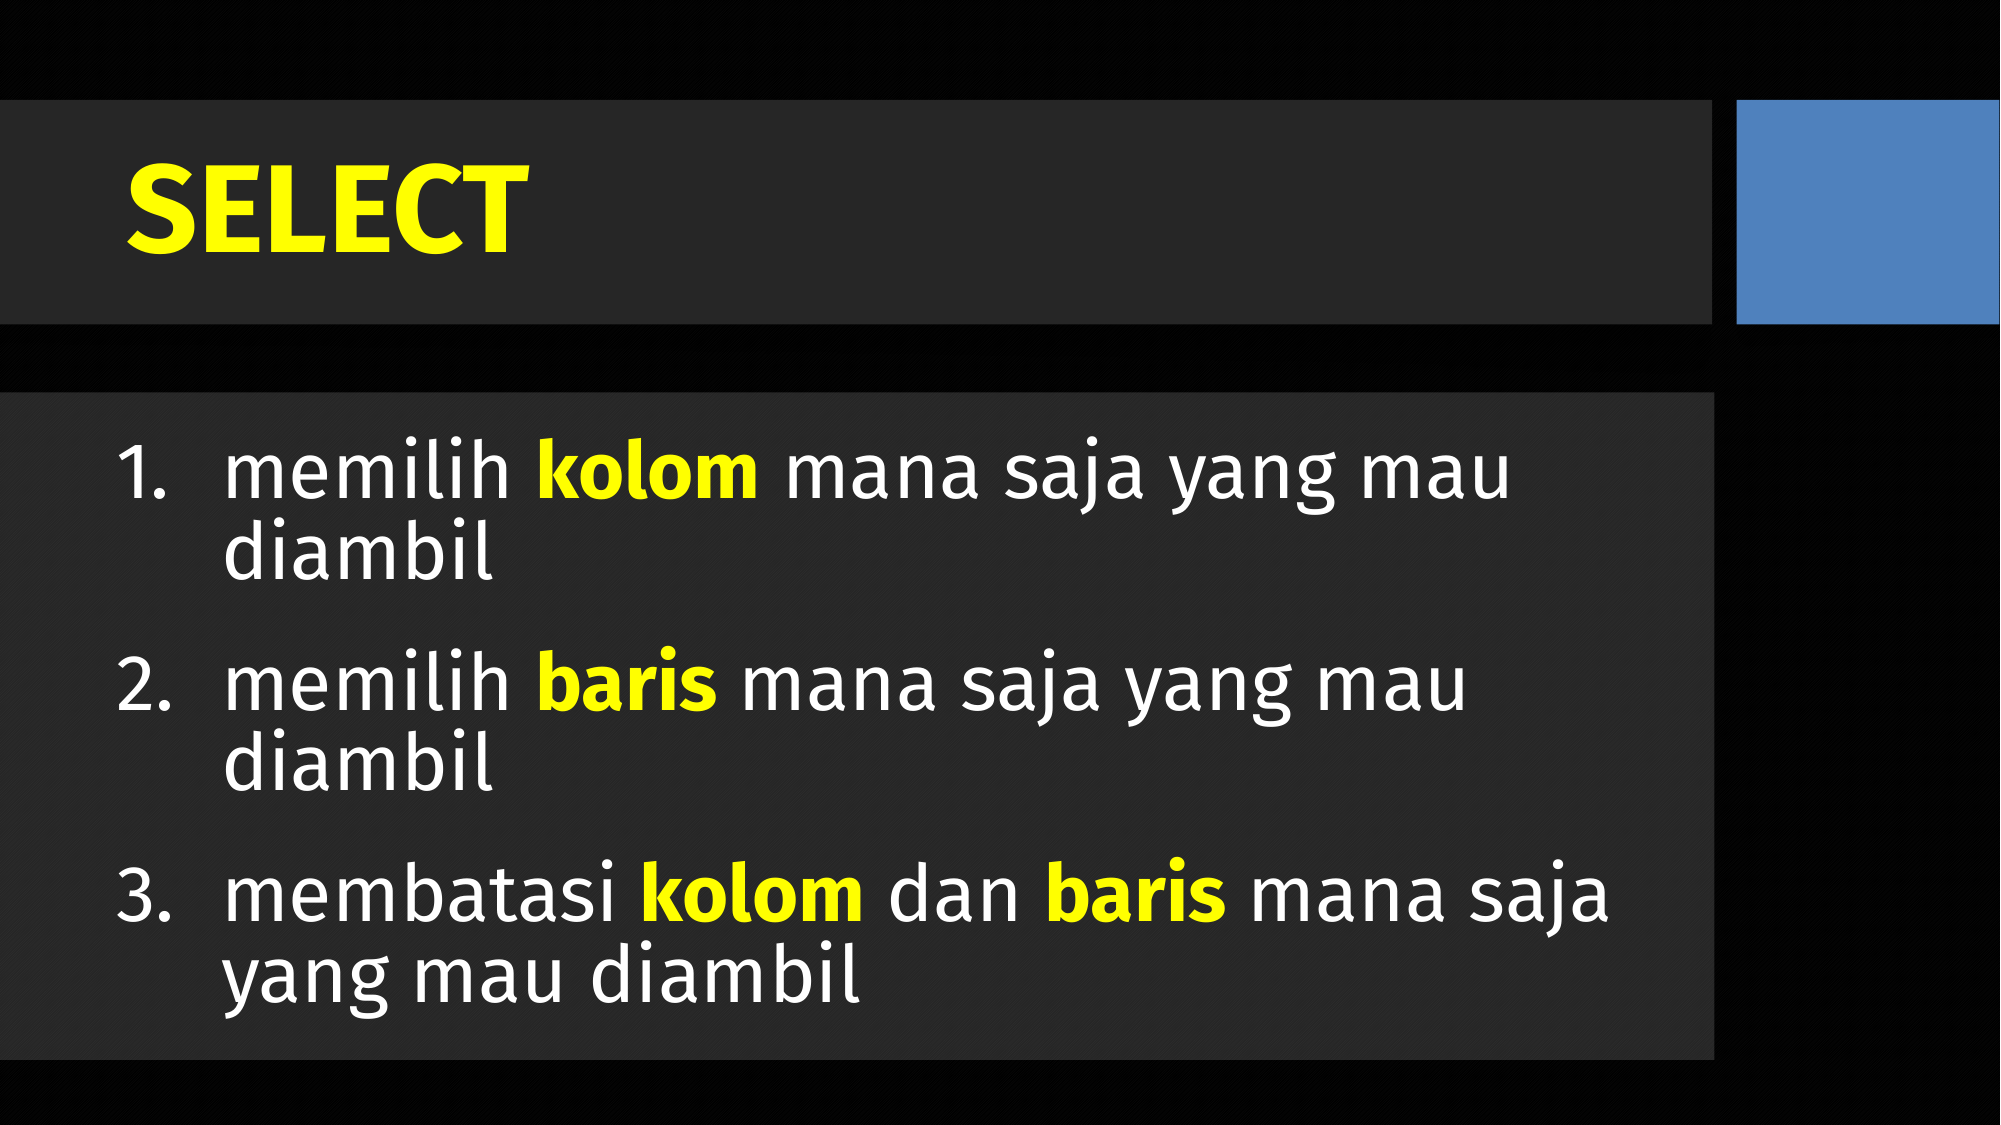

# SELECT
memilih kolom mana saja yang mau diambil
memilih baris mana saja yang mau diambil
membatasi kolom dan baris mana saja yang mau diambil